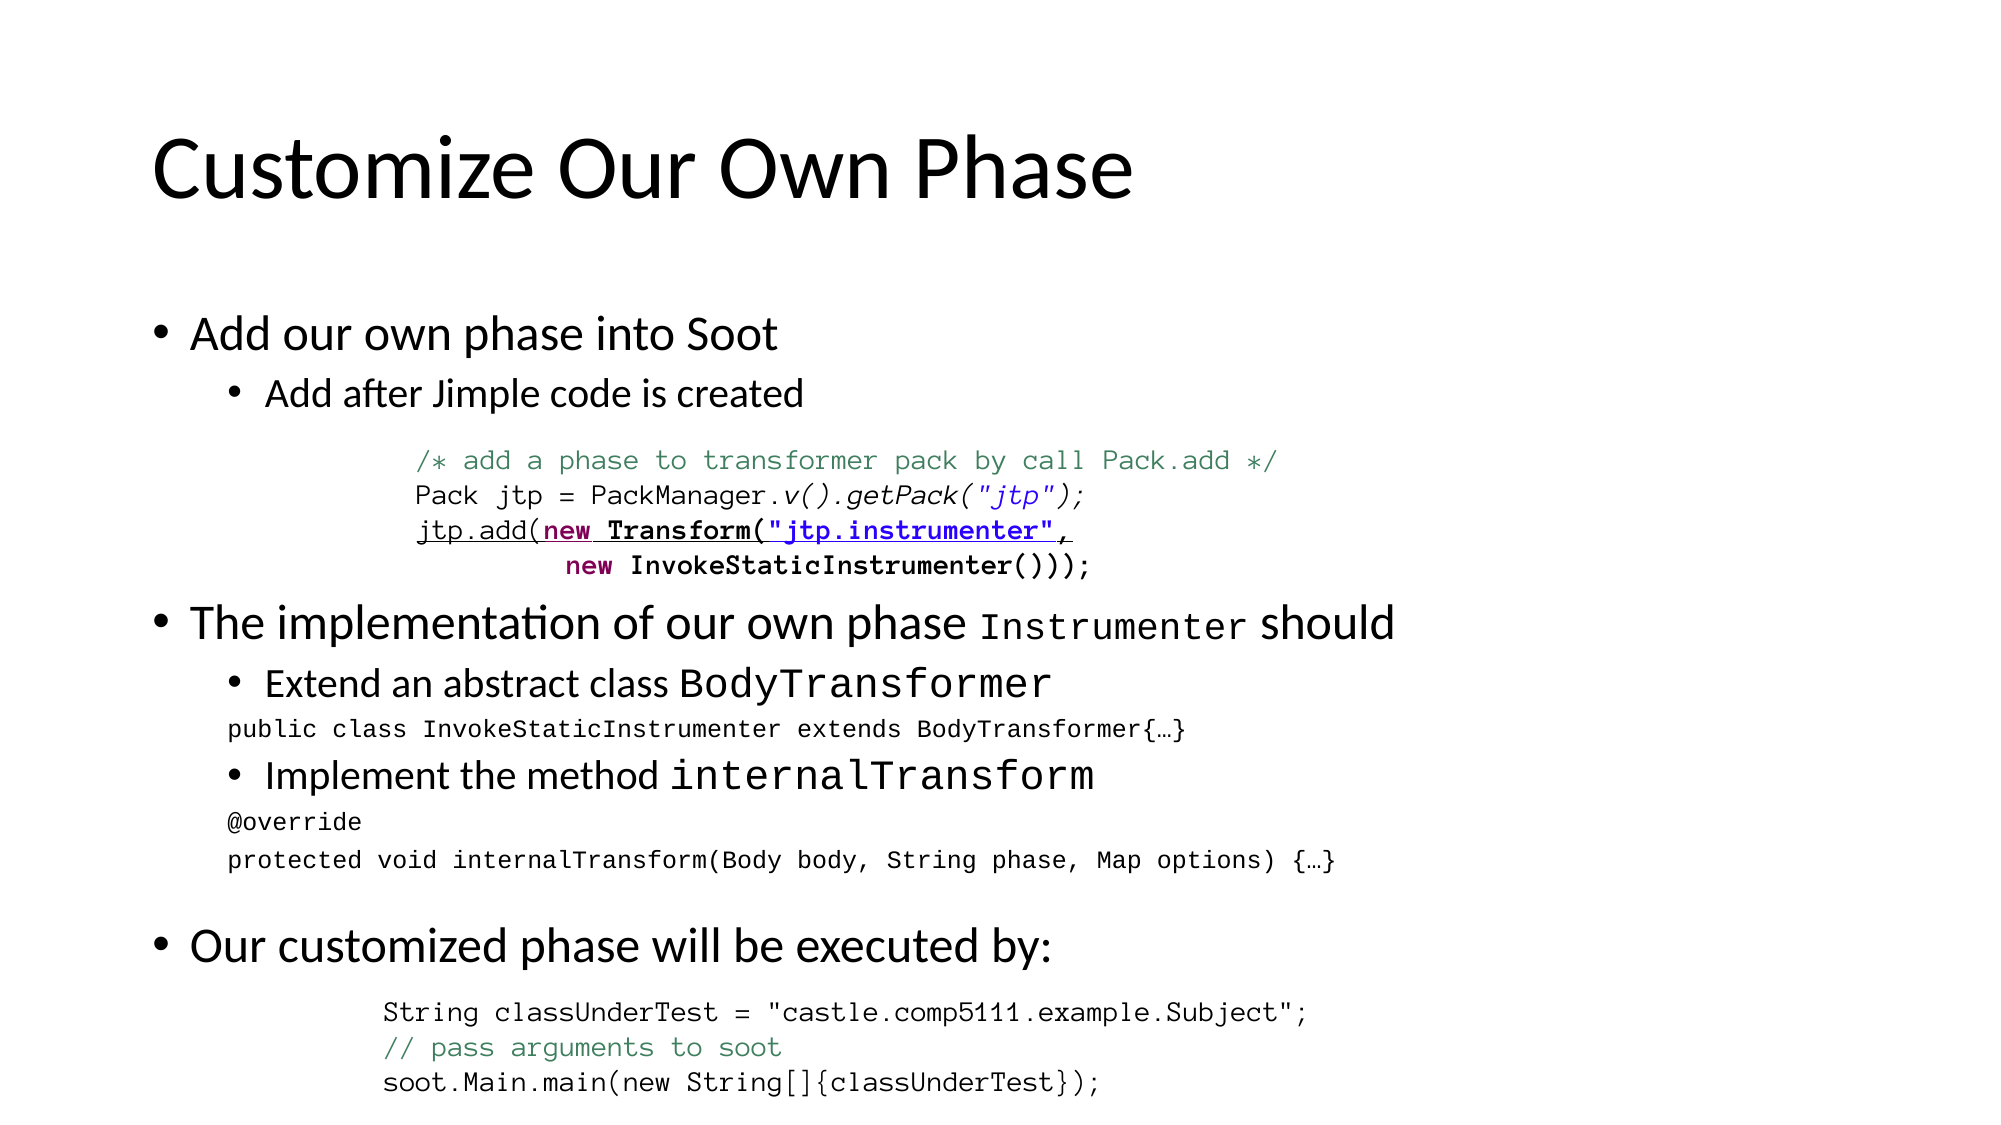

# Customize Our Own Phase
Add our own phase into Soot
Add after Jimple code is created
/* add a phase to transformer pack by call Pack.add */
Pack jtp = PackManager.v().getPack("jtp");
jtp.add(new Transform("jtp.instrumenter",
	new InvokeStaticInstrumenter()));
The implementation of our own phase Instrumenter should
Extend an abstract class BodyTransformer
public class InvokeStaticInstrumenter extends BodyTransformer{…}
Implement the method internalTransform
@override
protected void internalTransform(Body body, String phase, Map options) {…}
Our customized phase will be executed by:
String classUnderTest = "castle.comp5111.example.Subject";
// pass arguments to soot
soot.Main.main(new String[]{classUnderTest});